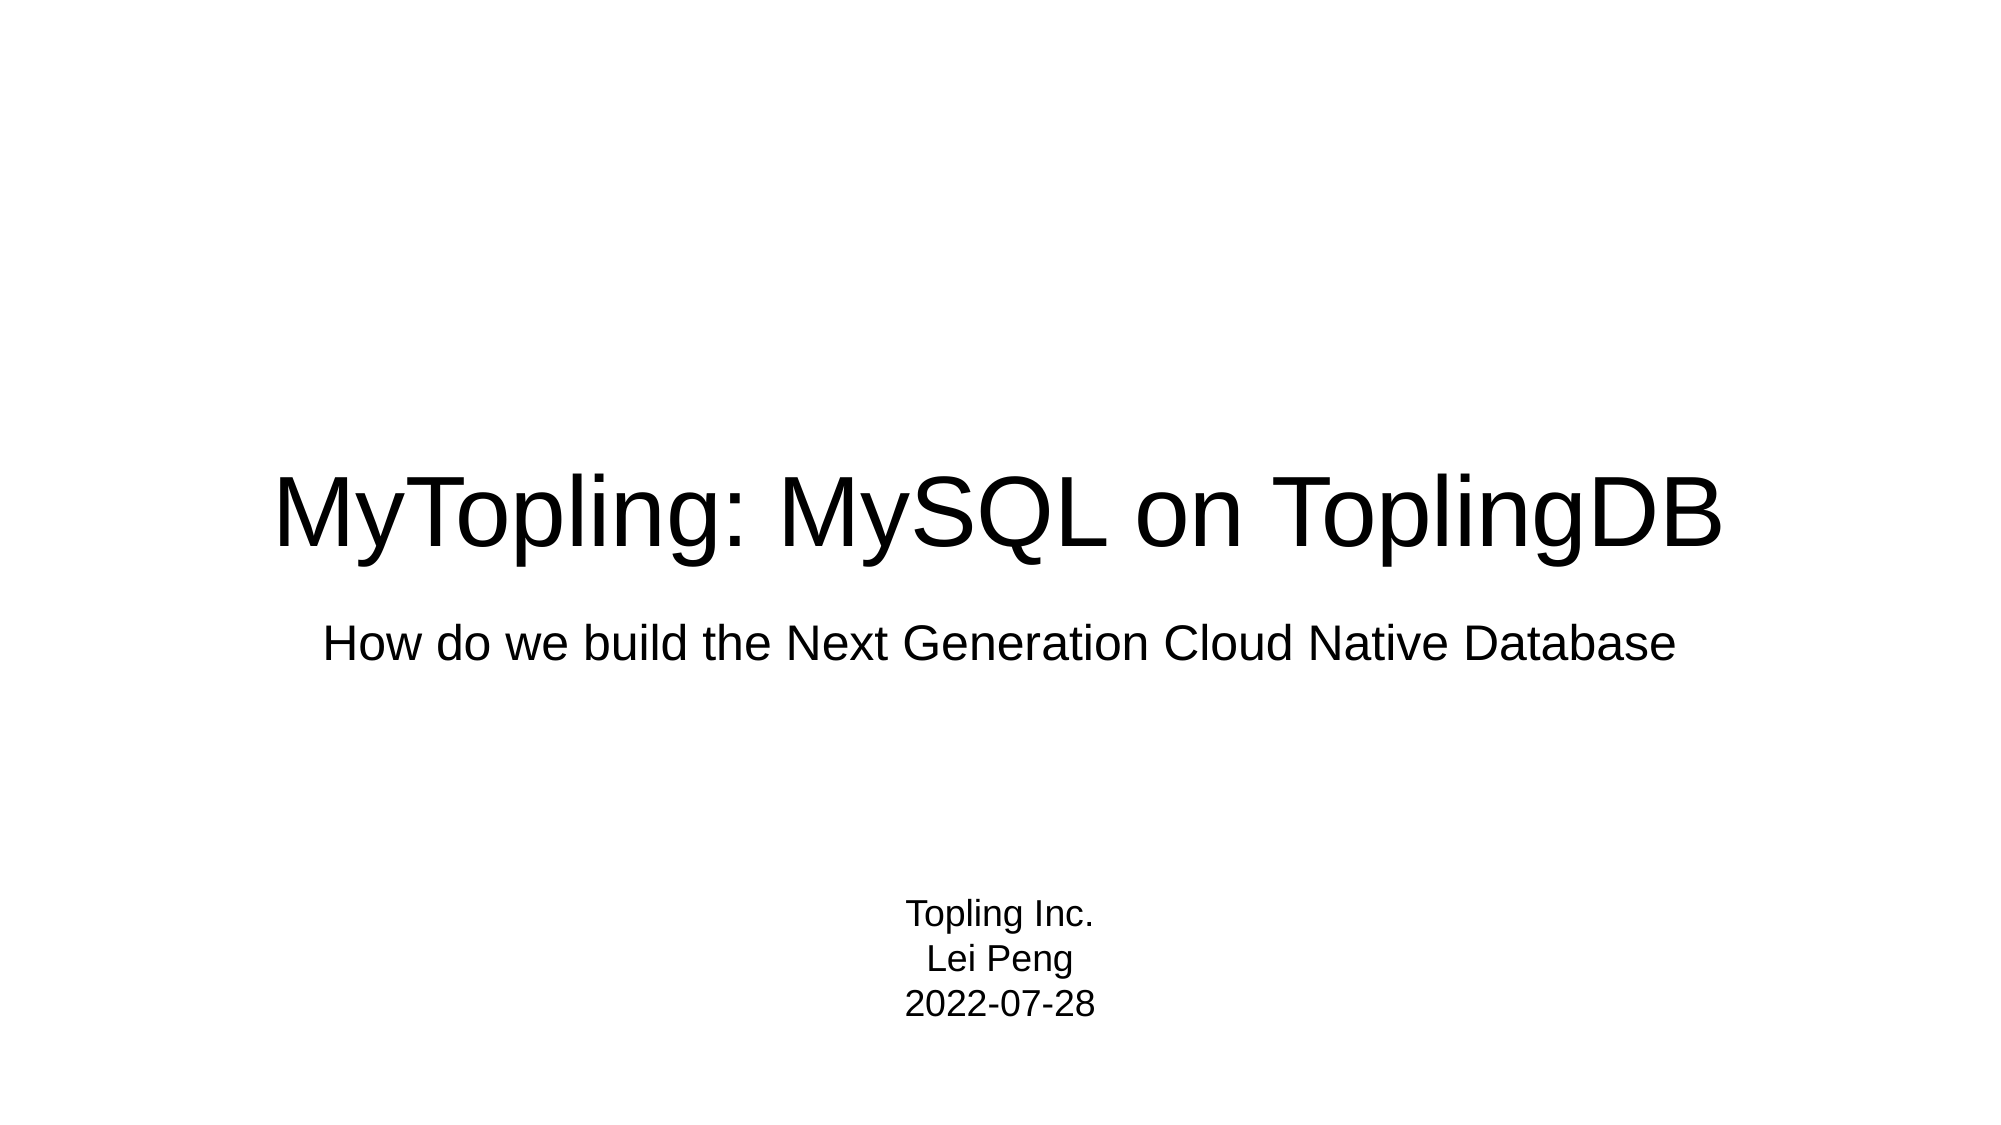

# MyTopling: MySQL on ToplingDB
How do we build the Next Generation Cloud Native Database
Topling Inc.
Lei Peng
2022-07-28